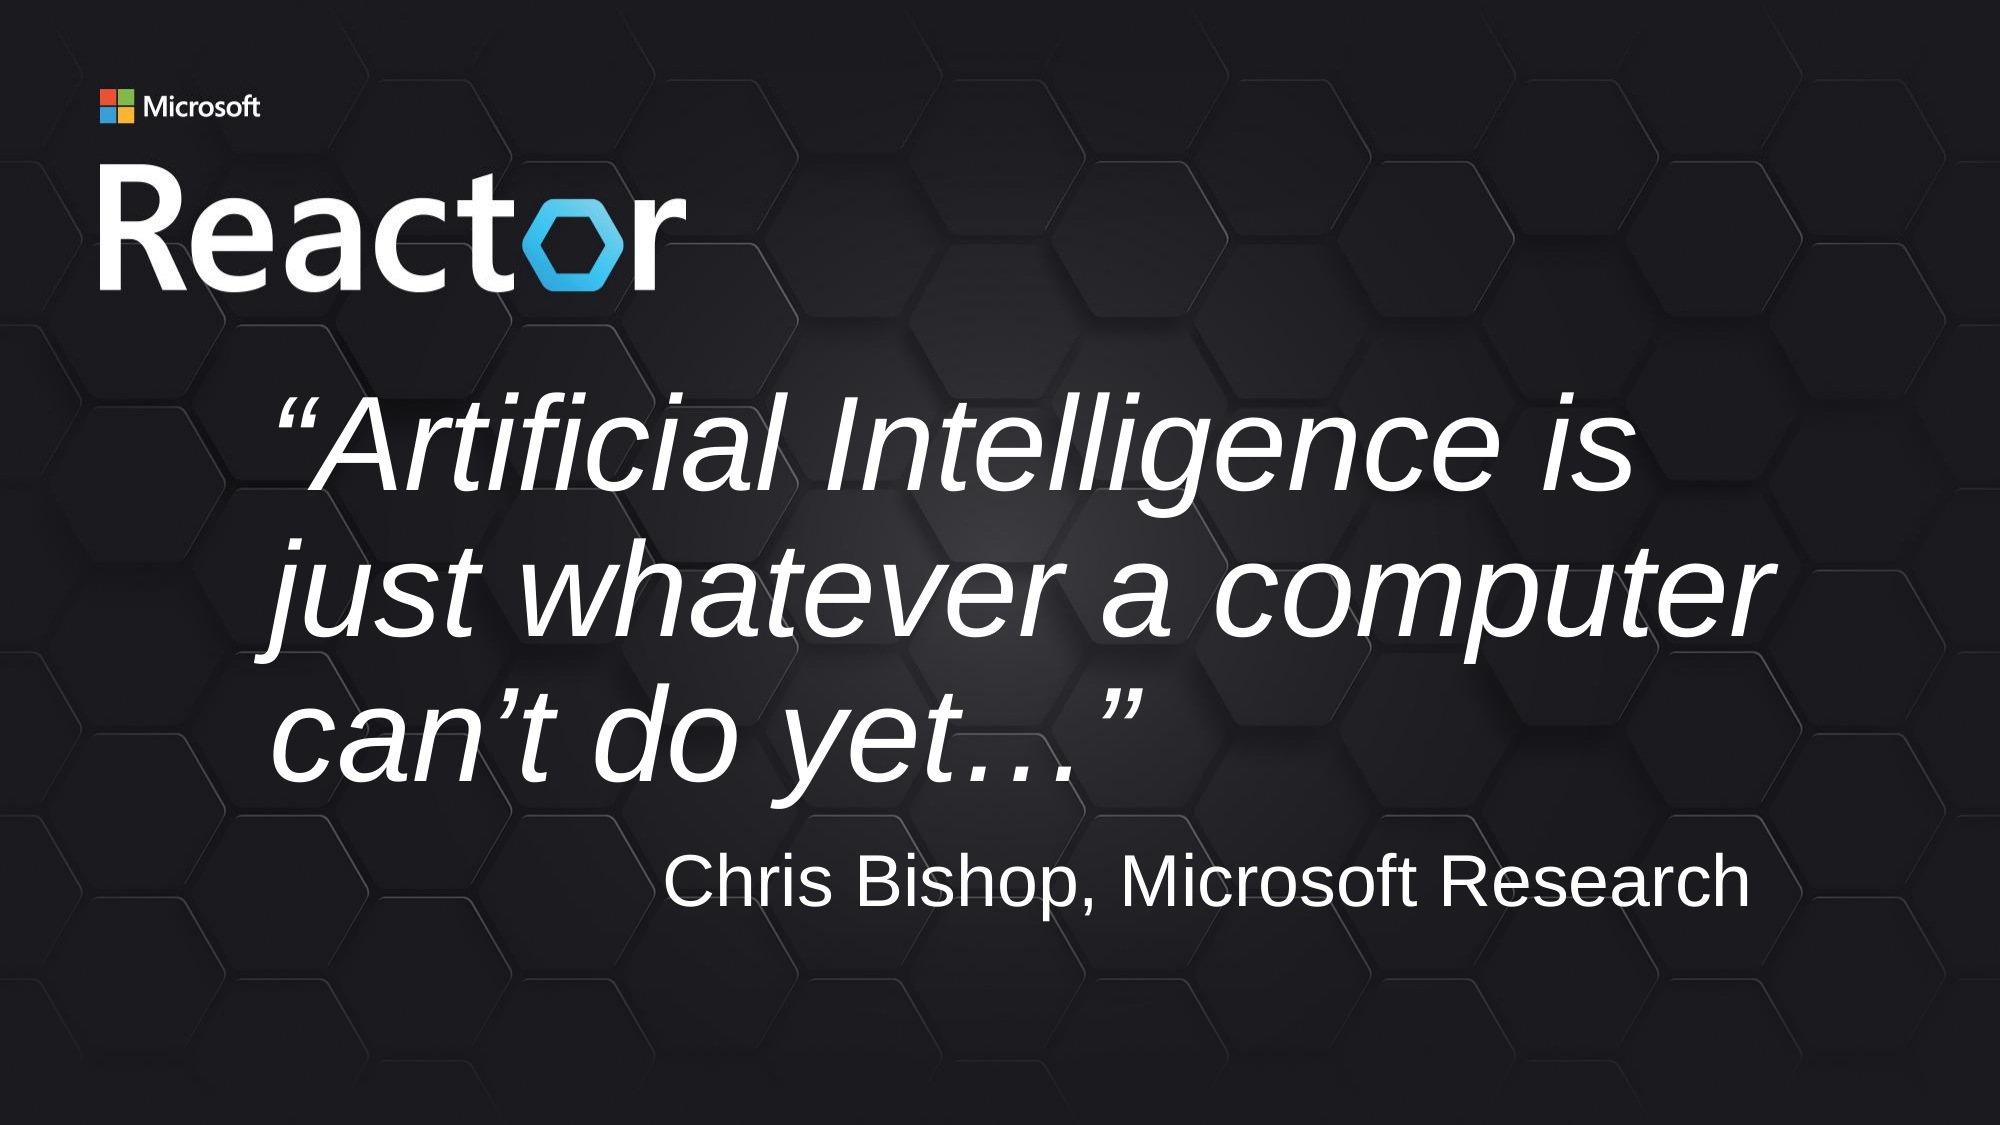

# “Artificial Intelligence is just whatever a computer can’t do yet…”
Chris Bishop, Microsoft Research